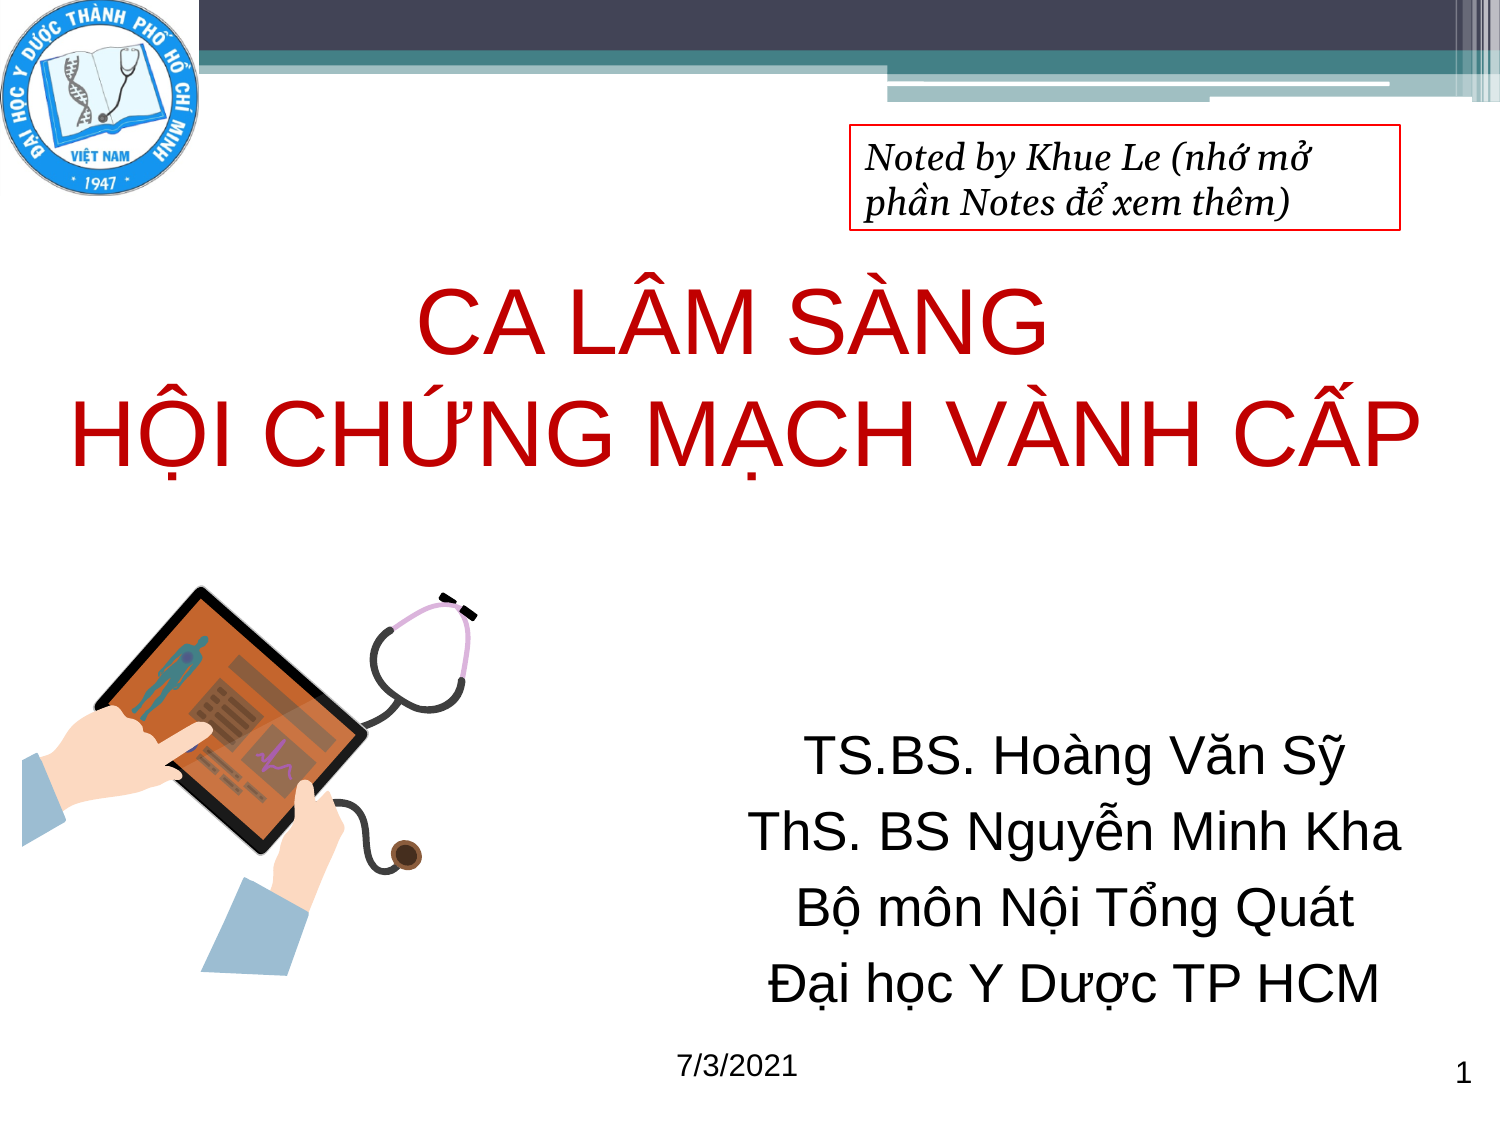

Noted by Khue Le (nhớ mở phần Notes để xem thêm)
# CA LÂM SÀNG HỘI CHỨNG MẠCH VÀNH CẤP

7/3/2021
1